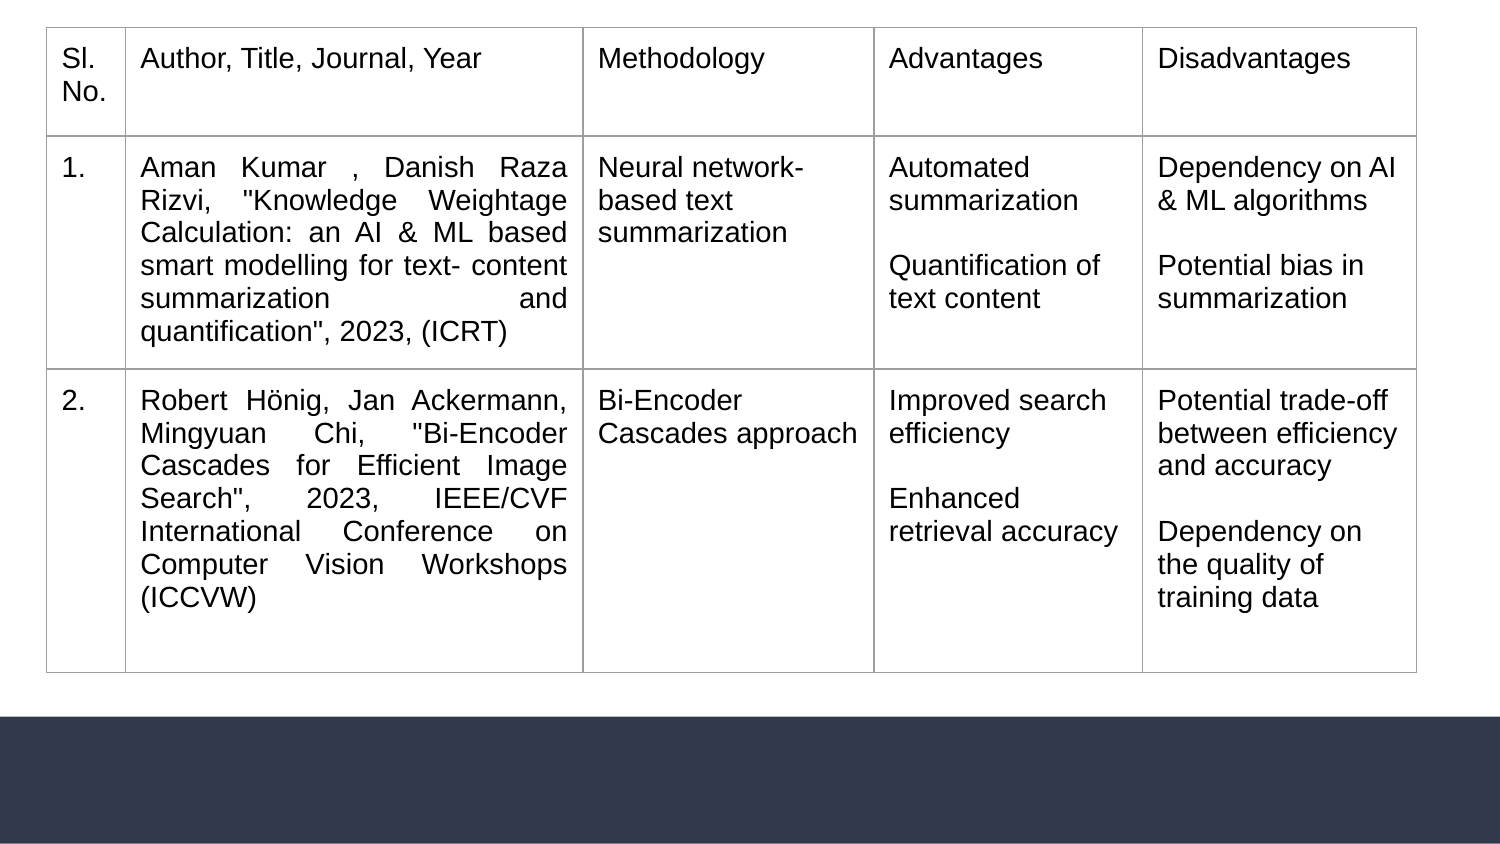

| Sl. No. | Author, Title, Journal, Year | Methodology | Advantages | Disadvantages |
| --- | --- | --- | --- | --- |
| 1. | Aman Kumar , Danish Raza Rizvi, "Knowledge Weightage Calculation: an AI & ML based smart modelling for text- content summarization and quantification", 2023, (ICRT) | Neural network-based text summarization | Automated summarization Quantification of text content | Dependency on AI & ML algorithms Potential bias in summarization |
| 2. | Robert Hönig, Jan Ackermann, Mingyuan Chi, "Bi-Encoder Cascades for Efficient Image Search", 2023, IEEE/CVF International Conference on Computer Vision Workshops (ICCVW) | Bi-Encoder Cascades approach | Improved search efficiency Enhanced retrieval accuracy | Potential trade-off between efficiency and accuracy Dependency on the quality of training data |